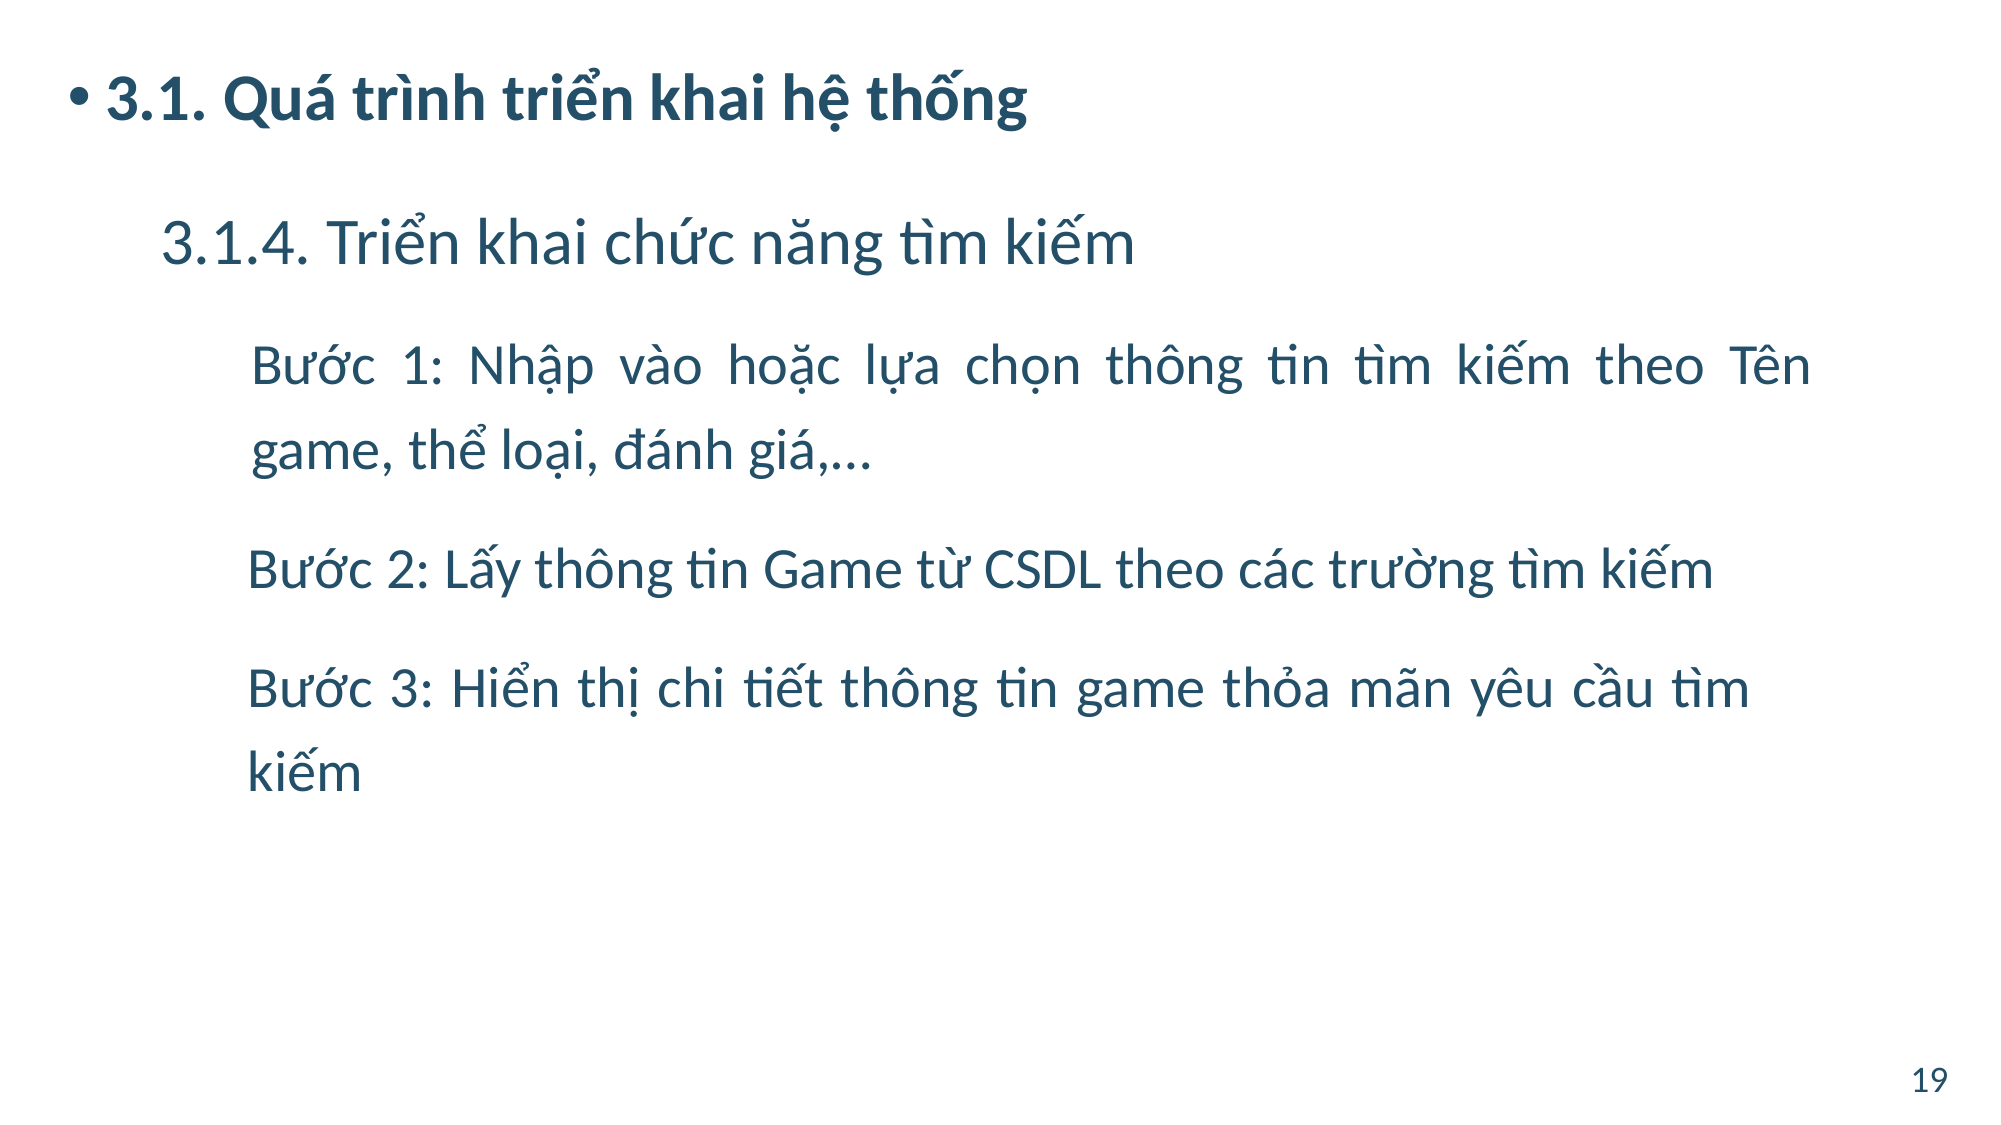

3.1. Quá trình triển khai hệ thống
3.1.4. Triển khai chức năng tìm kiếm
Bước 1: Nhập vào hoặc lựa chọn thông tin tìm kiếm theo Tên game, thể loại, đánh giá,…
Bước 2: Lấy thông tin Game từ CSDL theo các trường tìm kiếm
Bước 3: Hiển thị chi tiết thông tin game thỏa mãn yêu cầu tìm kiếm
19